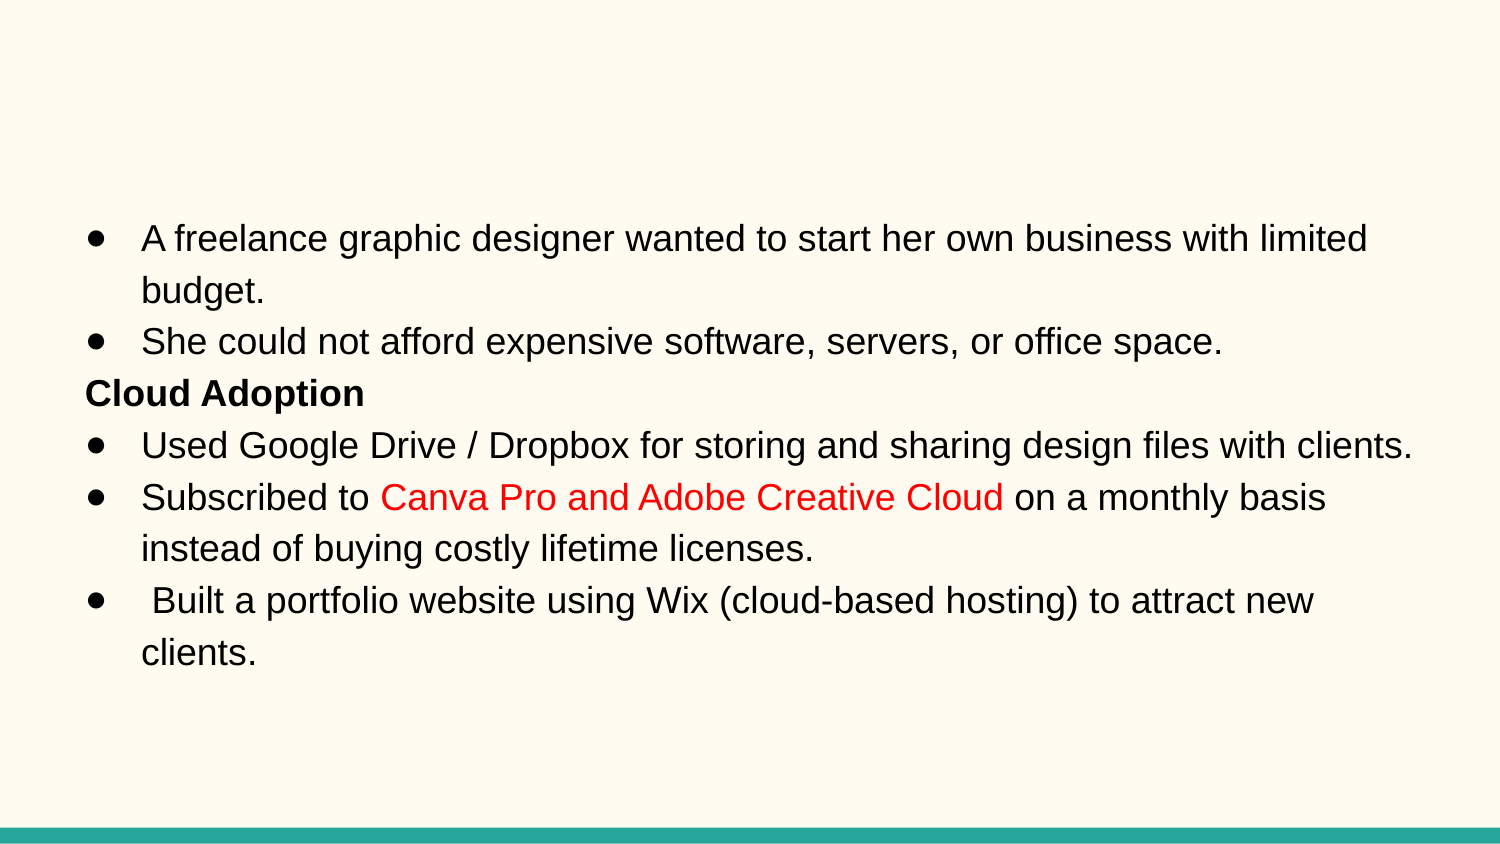

#
A freelance graphic designer wanted to start her own business with limited budget.
She could not afford expensive software, servers, or office space.
Cloud Adoption
Used Google Drive / Dropbox for storing and sharing design files with clients.
Subscribed to Canva Pro and Adobe Creative Cloud on a monthly basis instead of buying costly lifetime licenses.
 Built a portfolio website using Wix (cloud-based hosting) to attract new clients.